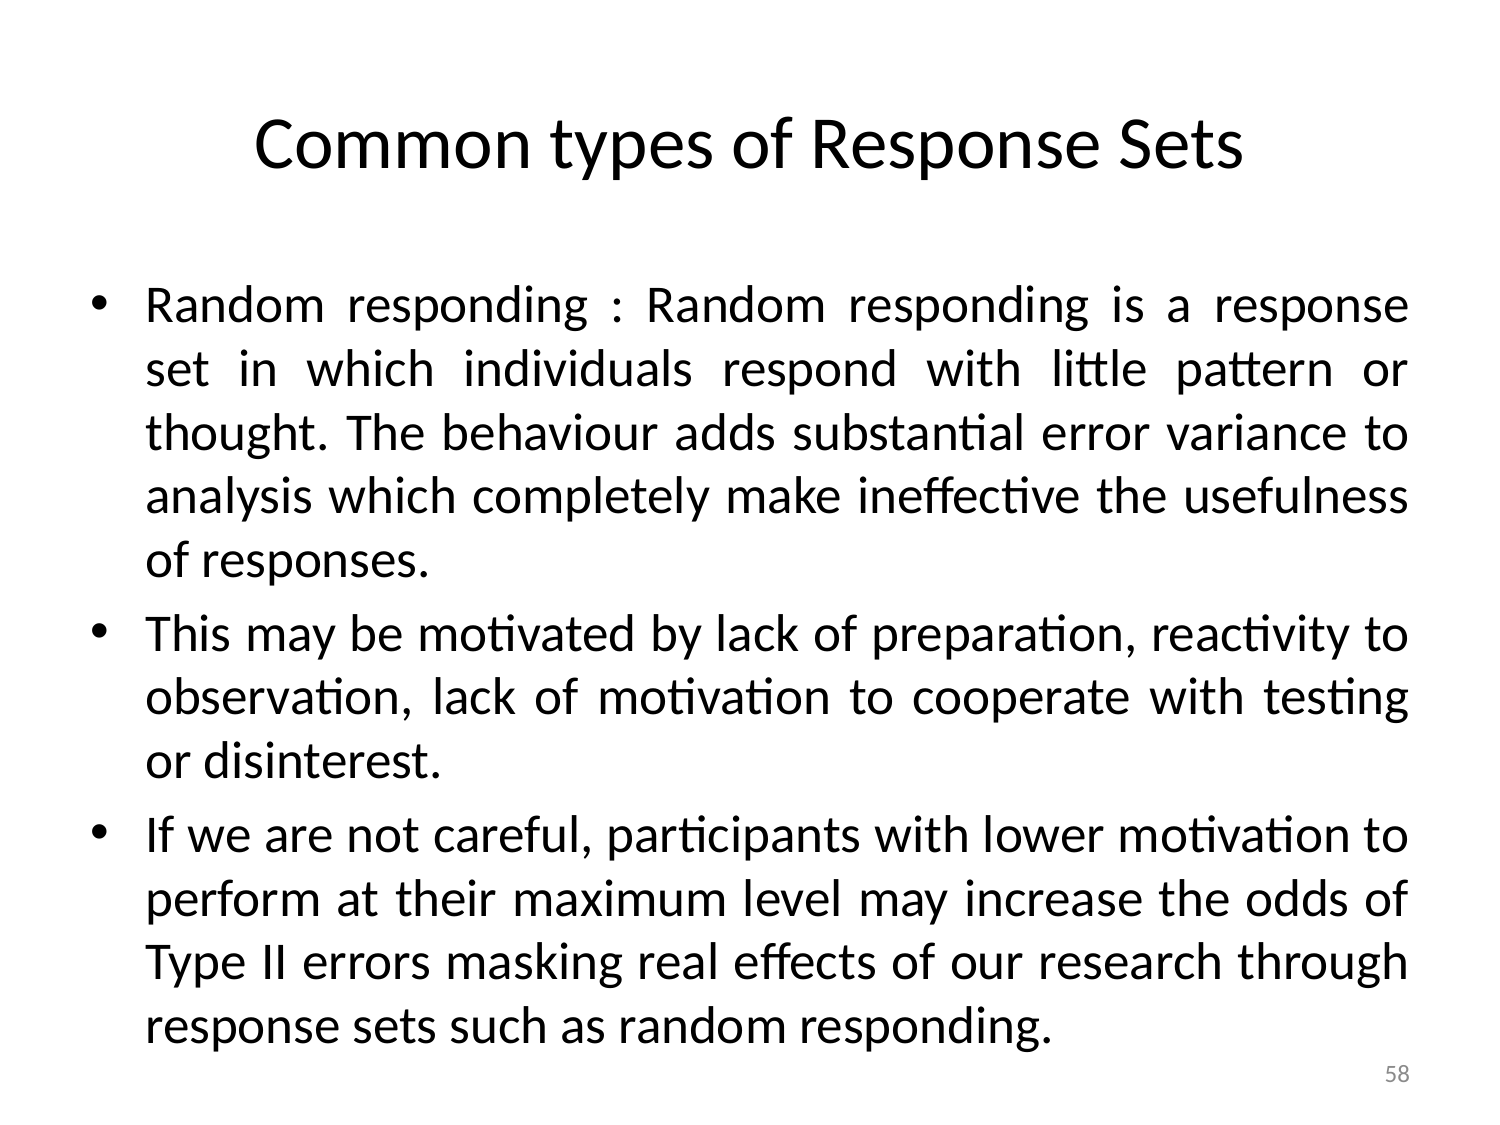

# Common types of Response Sets
Random responding : Random responding is a response set in which individuals respond with little pattern or thought. The behaviour adds substantial error variance to analysis which completely make ineffective the usefulness of responses.
This may be motivated by lack of preparation, reactivity to observation, lack of motivation to cooperate with testing or disinterest.
If we are not careful, participants with lower motivation to perform at their maximum level may increase the odds of Type II errors masking real effects of our research through response sets such as random responding.
58